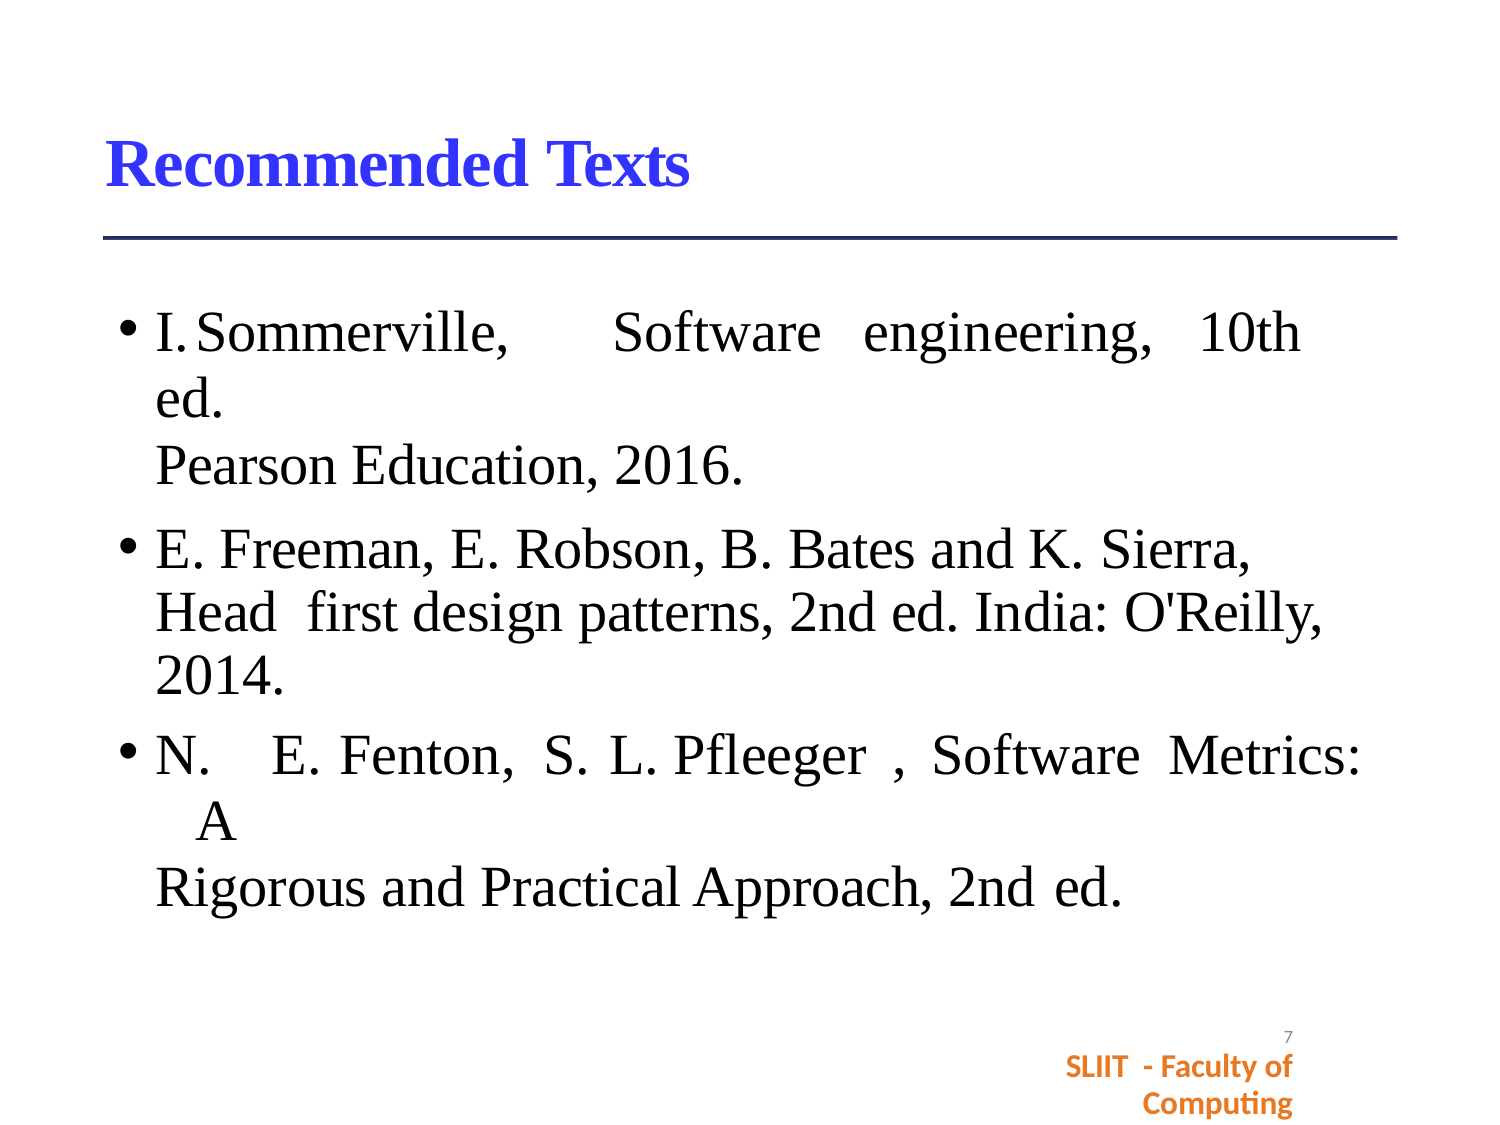

SE3070
# Recommended Texts

I.	Sommerville,	Software	engineering,	10th	ed.
Pearson Education, 2016.
E. Freeman, E. Robson, B. Bates and K. Sierra, Head  first design patterns, 2nd ed. India: O'Reilly, 2014.
N.	E.	Fenton,	S.	L.	Pfleeger	,	Software	Metrics:	A
Rigorous and Practical Approach, 2nd ed.
7
SLIIT  - Faculty of Computing